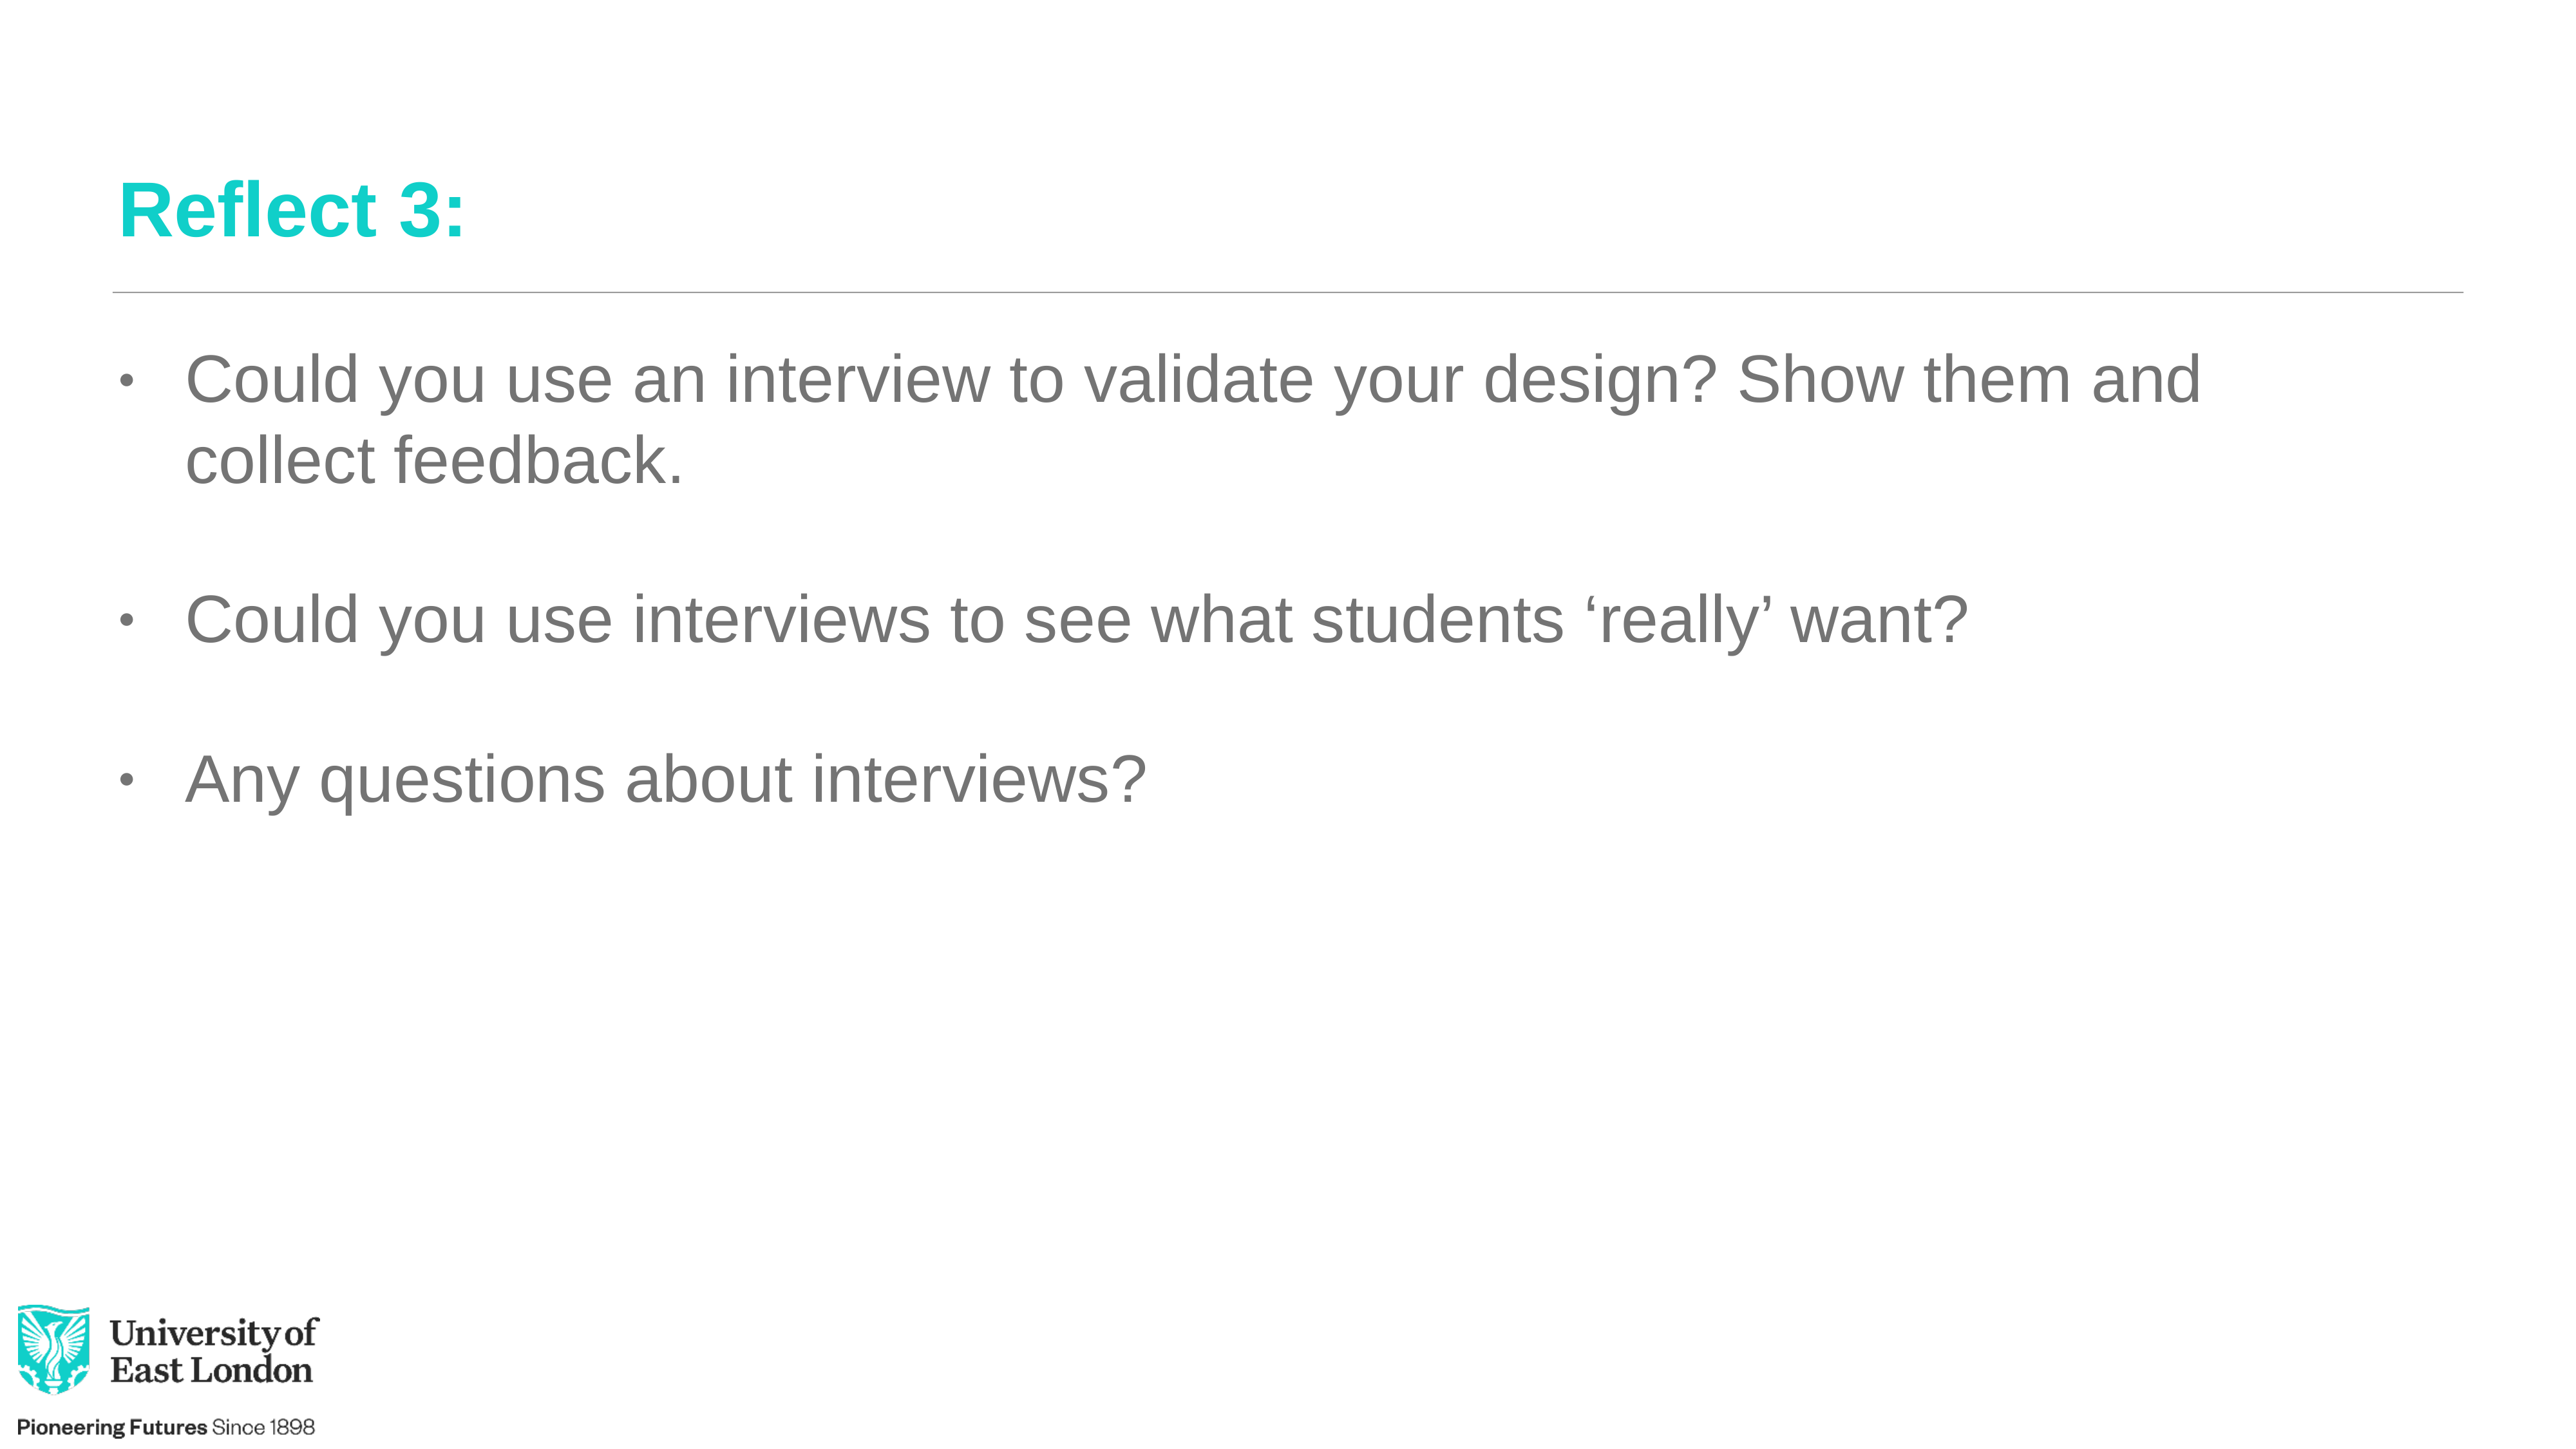

# Reflect 3:
Could you use an interview to validate your design? Show them and collect feedback.
Could you use interviews to see what students ‘really’ want?
Any questions about interviews?